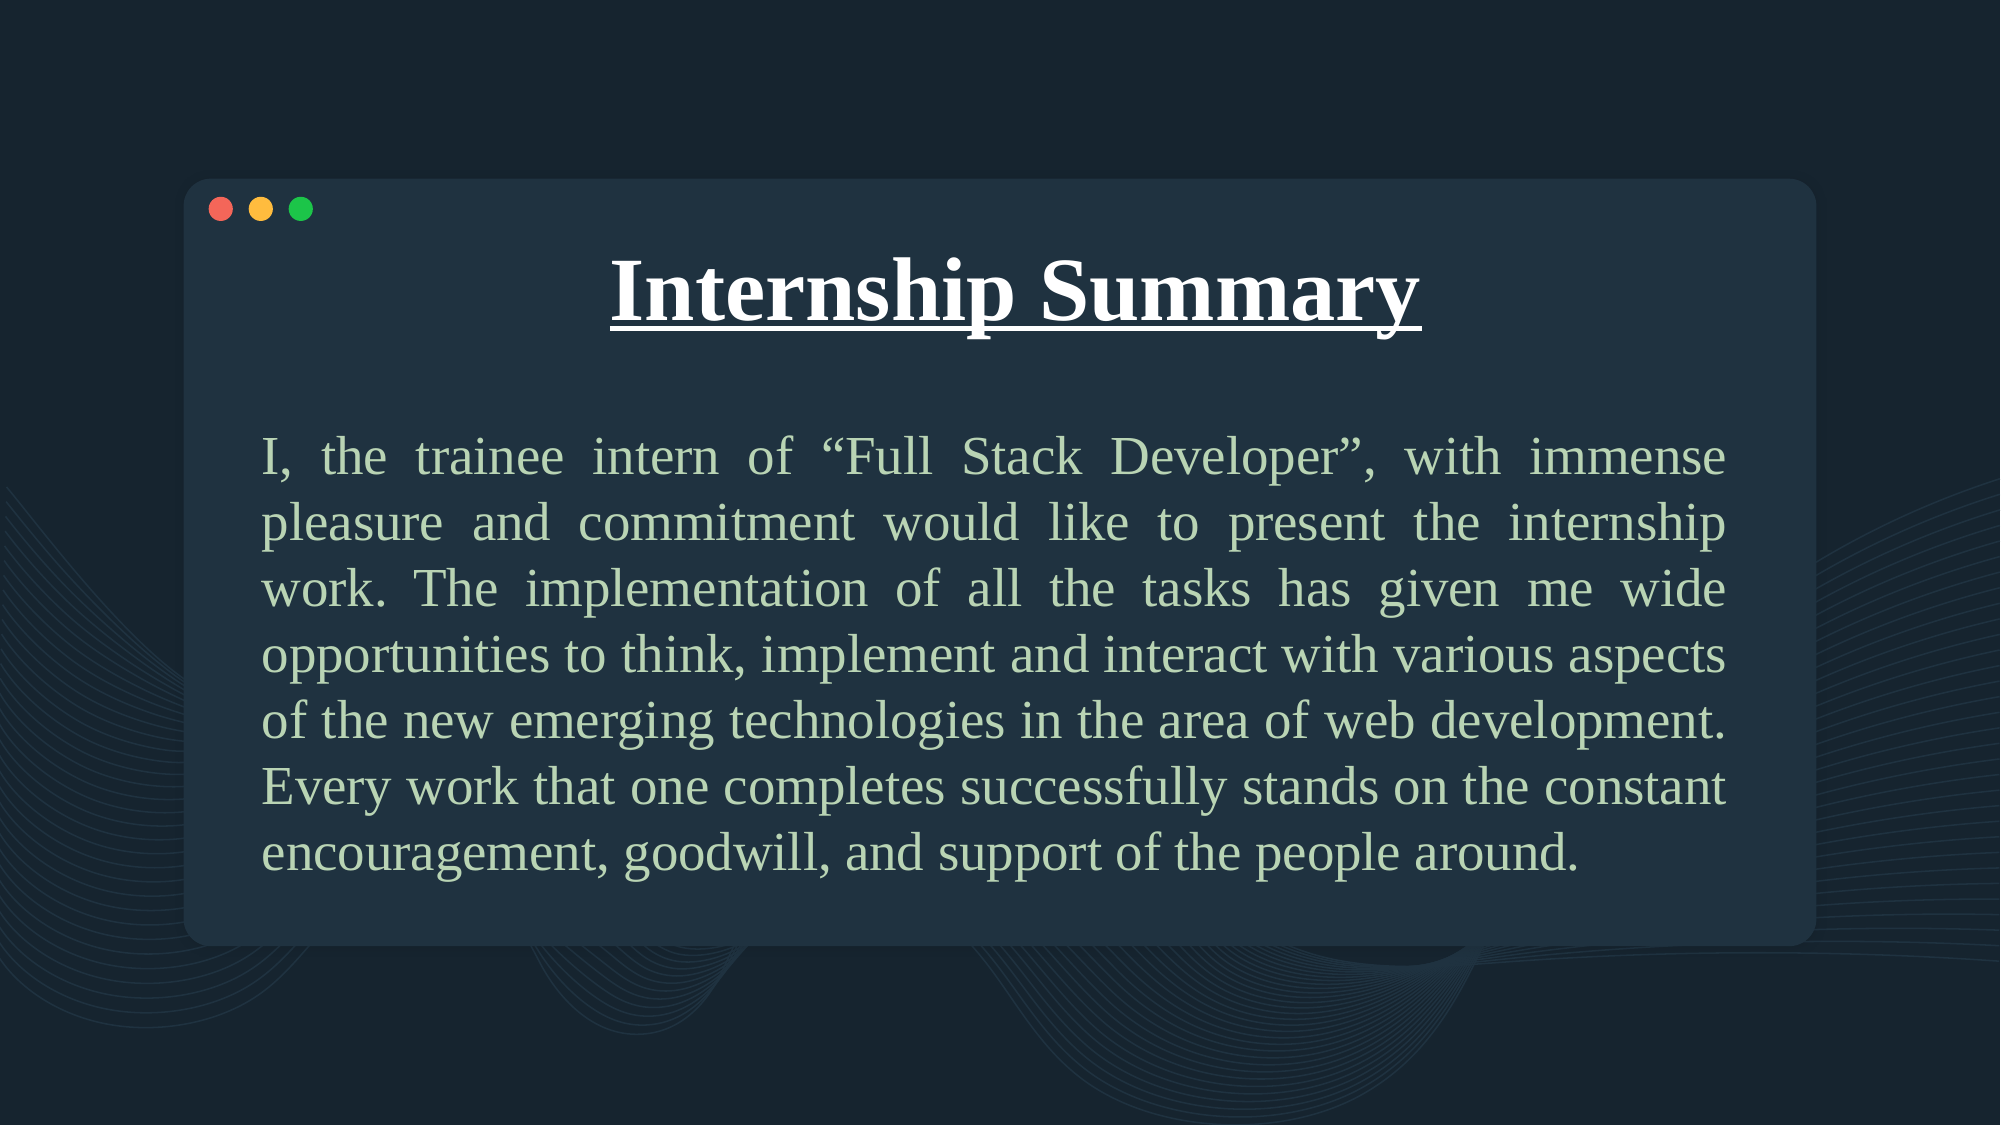

# Internship Summary
I, the trainee intern of “Full Stack Developer”, with immense pleasure and commitment would like to present the internship work. The implementation of all the tasks has given me wide opportunities to think, implement and interact with various aspects of the new emerging technologies in the area of web development. Every work that one completes successfully stands on the constant encouragement, goodwill, and support of the people around.